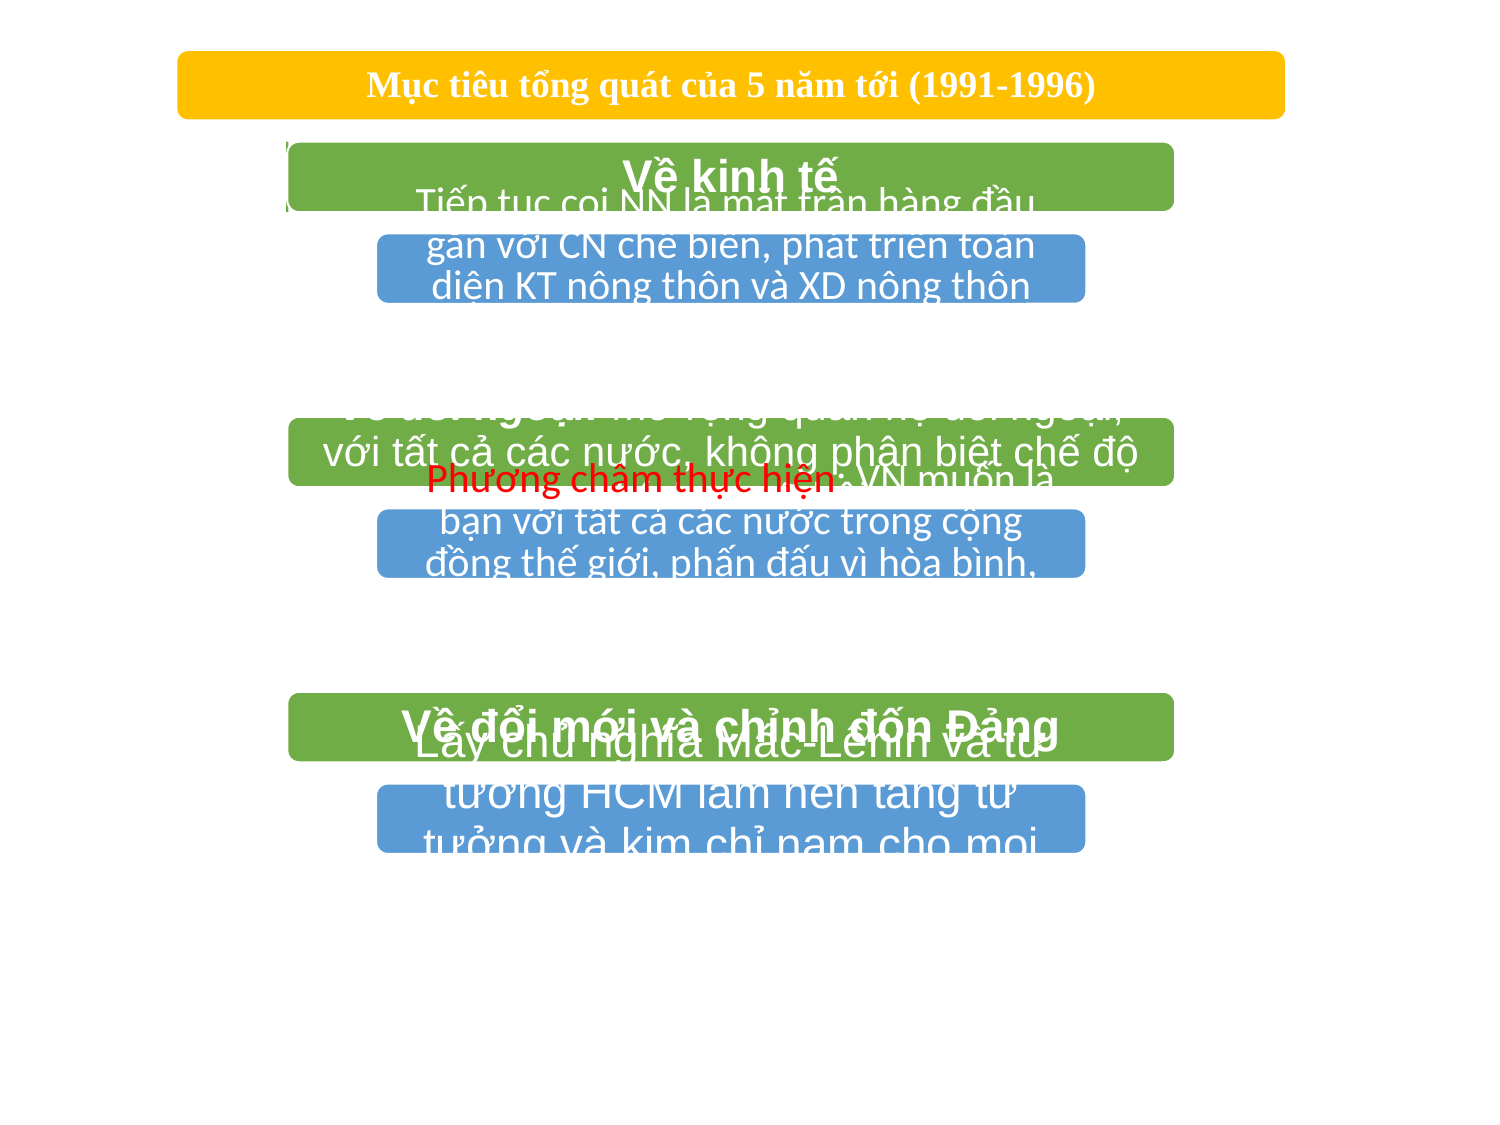

Mục tiêu tổng quát của 5 năm tới (1991-1996)
Về kinh tế
Tiếp tục coi NN là mặt trận hàng đầu, gắn với CN chế biến, phát triển toàn diện KT nông thôn và XD nông thôn mới.